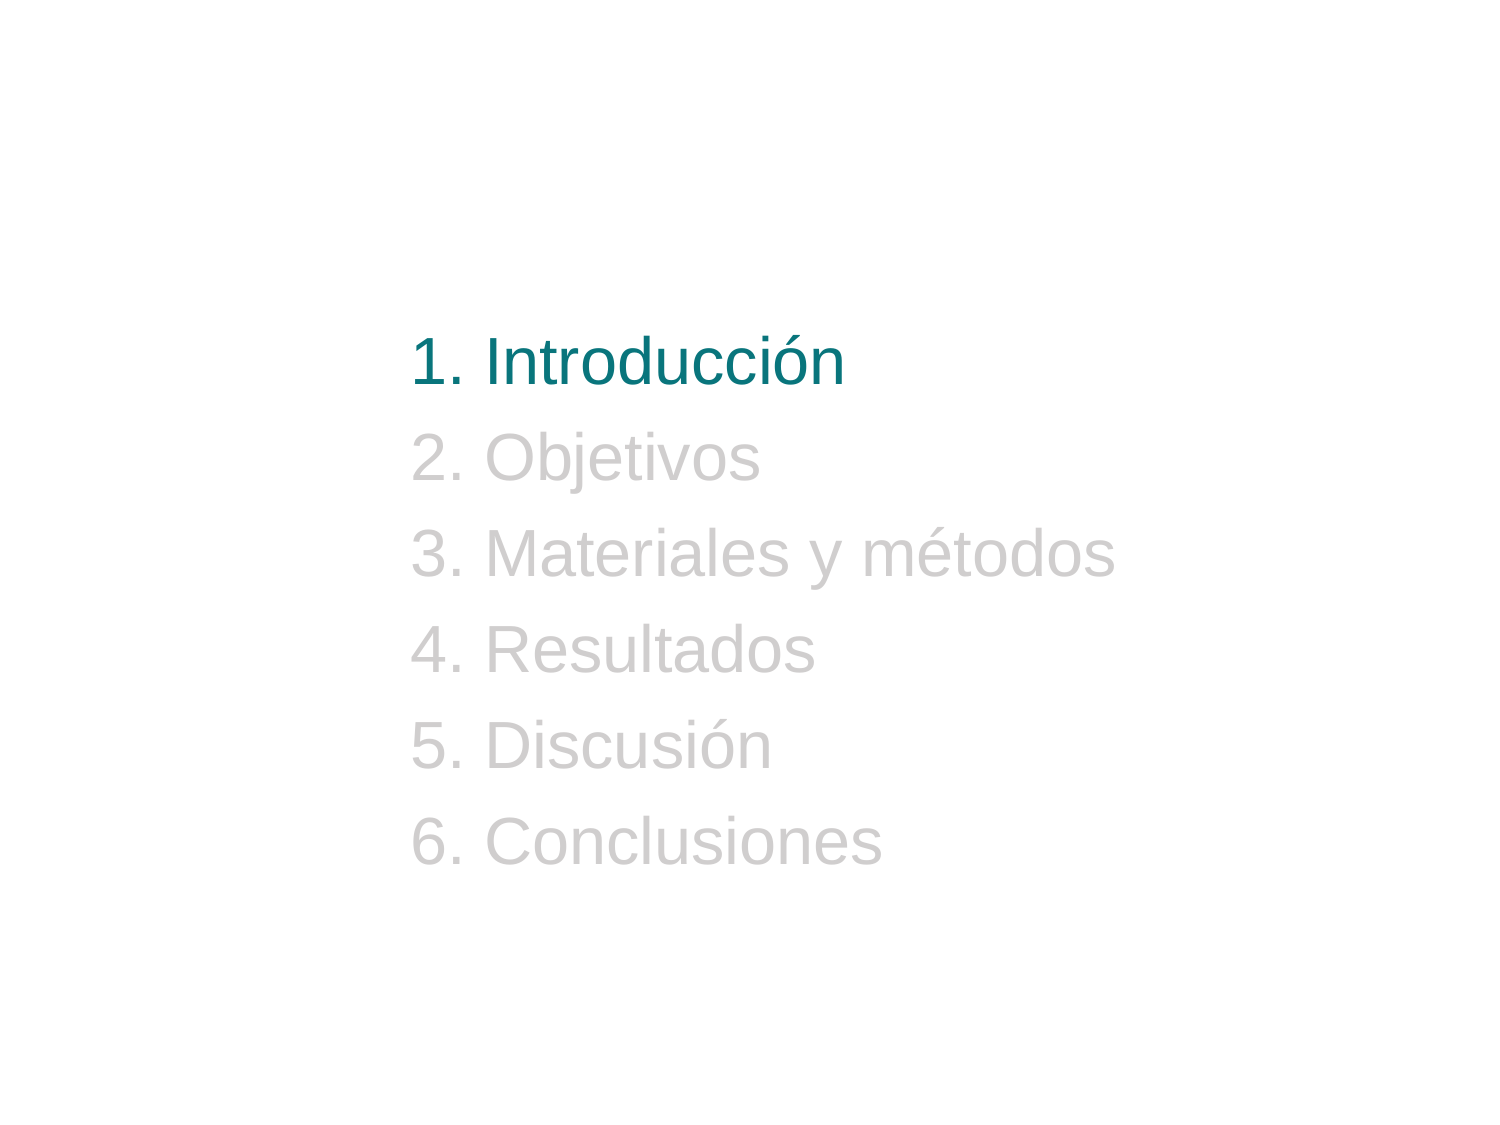

1. Introducción
2. Objetivos
3. Materiales y métodos
4. Resultados
6. Conclusiones
5. Discusión